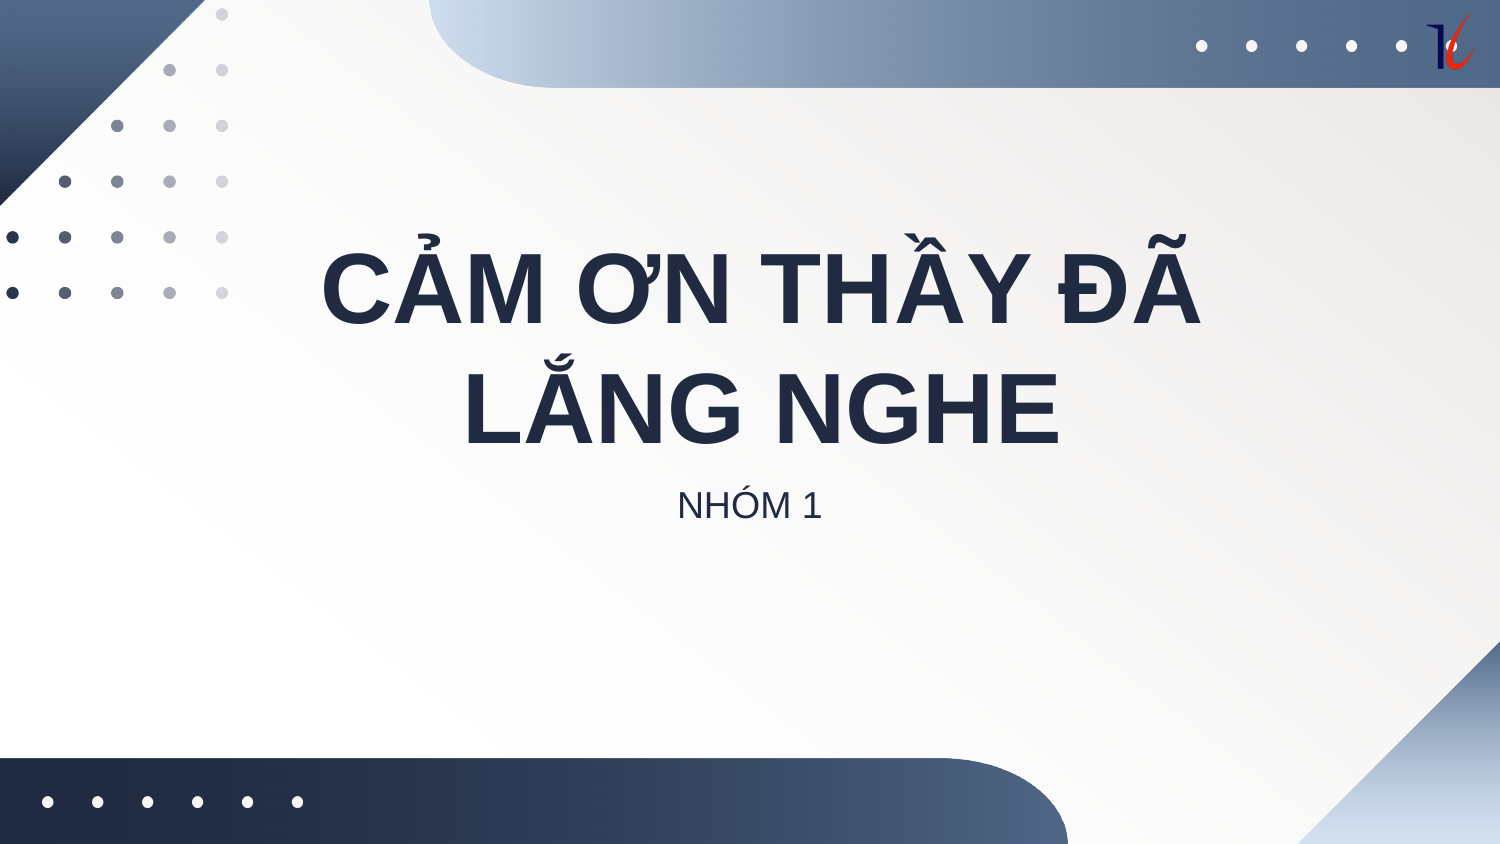

# CẢM ƠN THẦY ĐÃ LẮNG NGHE
NHÓM 1